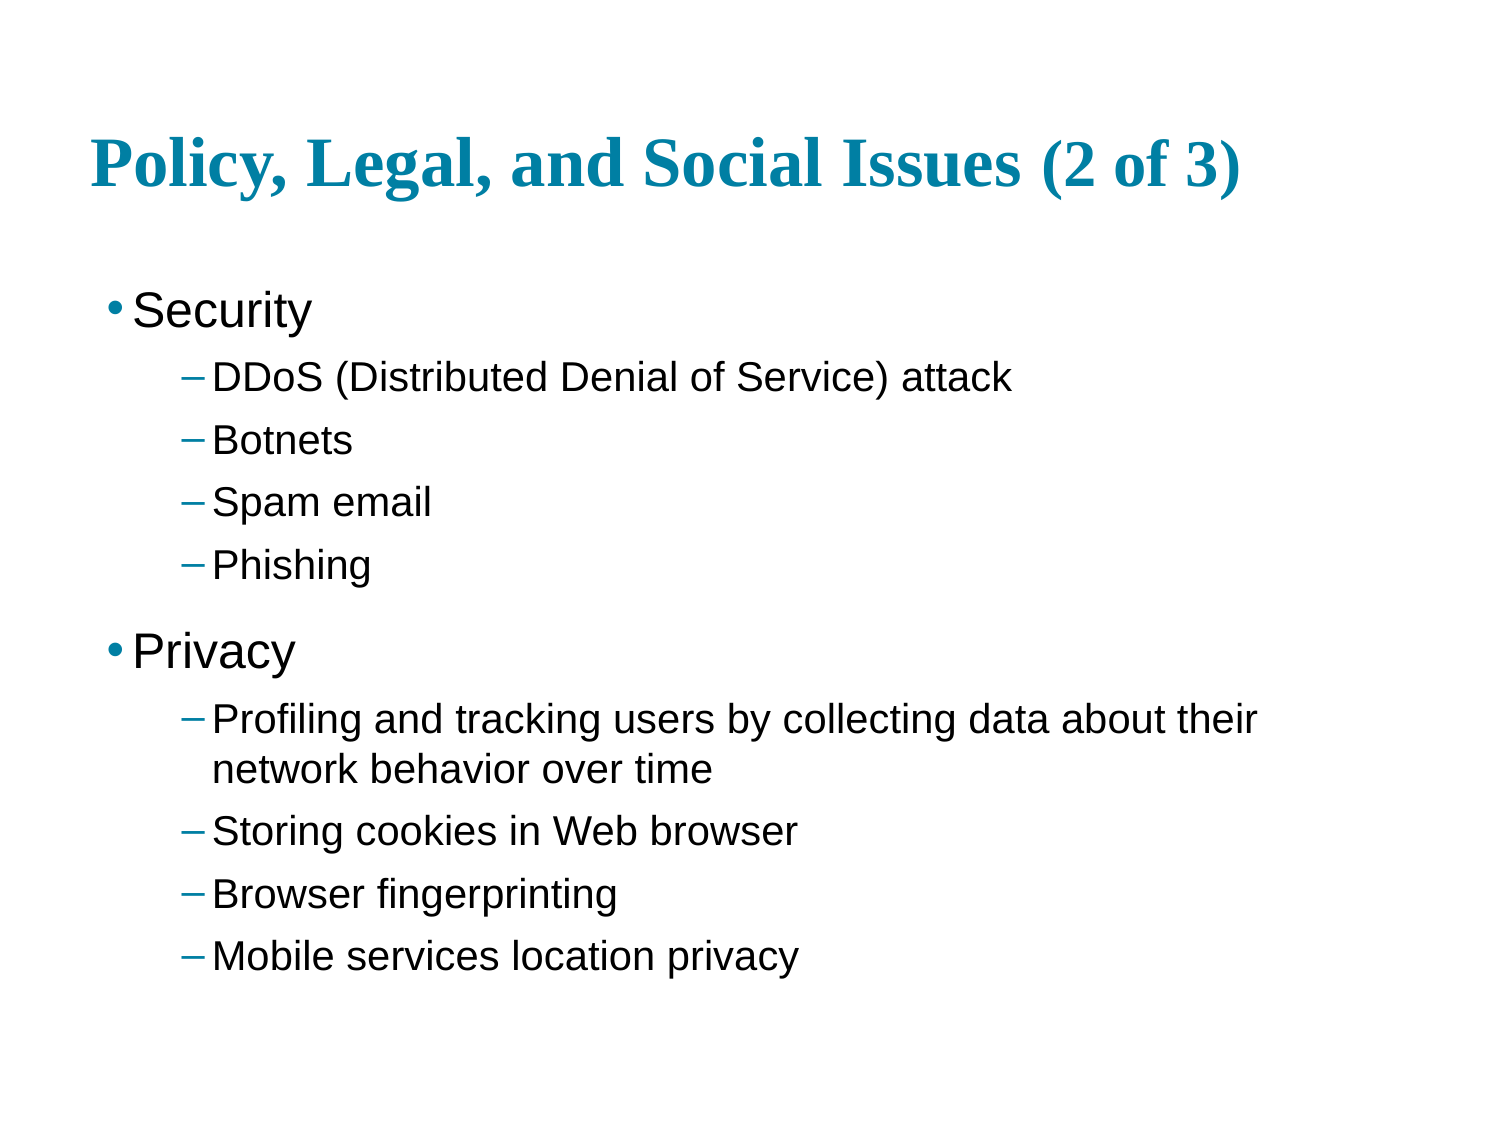

# Policy, Legal, and Social Issues (2 of 3)
Security
DDoS (Distributed Denial of Service) attack
Botnets
Spam email
Phishing
Privacy
Profiling and tracking users by collecting data about their network behavior over time
Storing cookies in Web browser
Browser fingerprinting
Mobile services location privacy